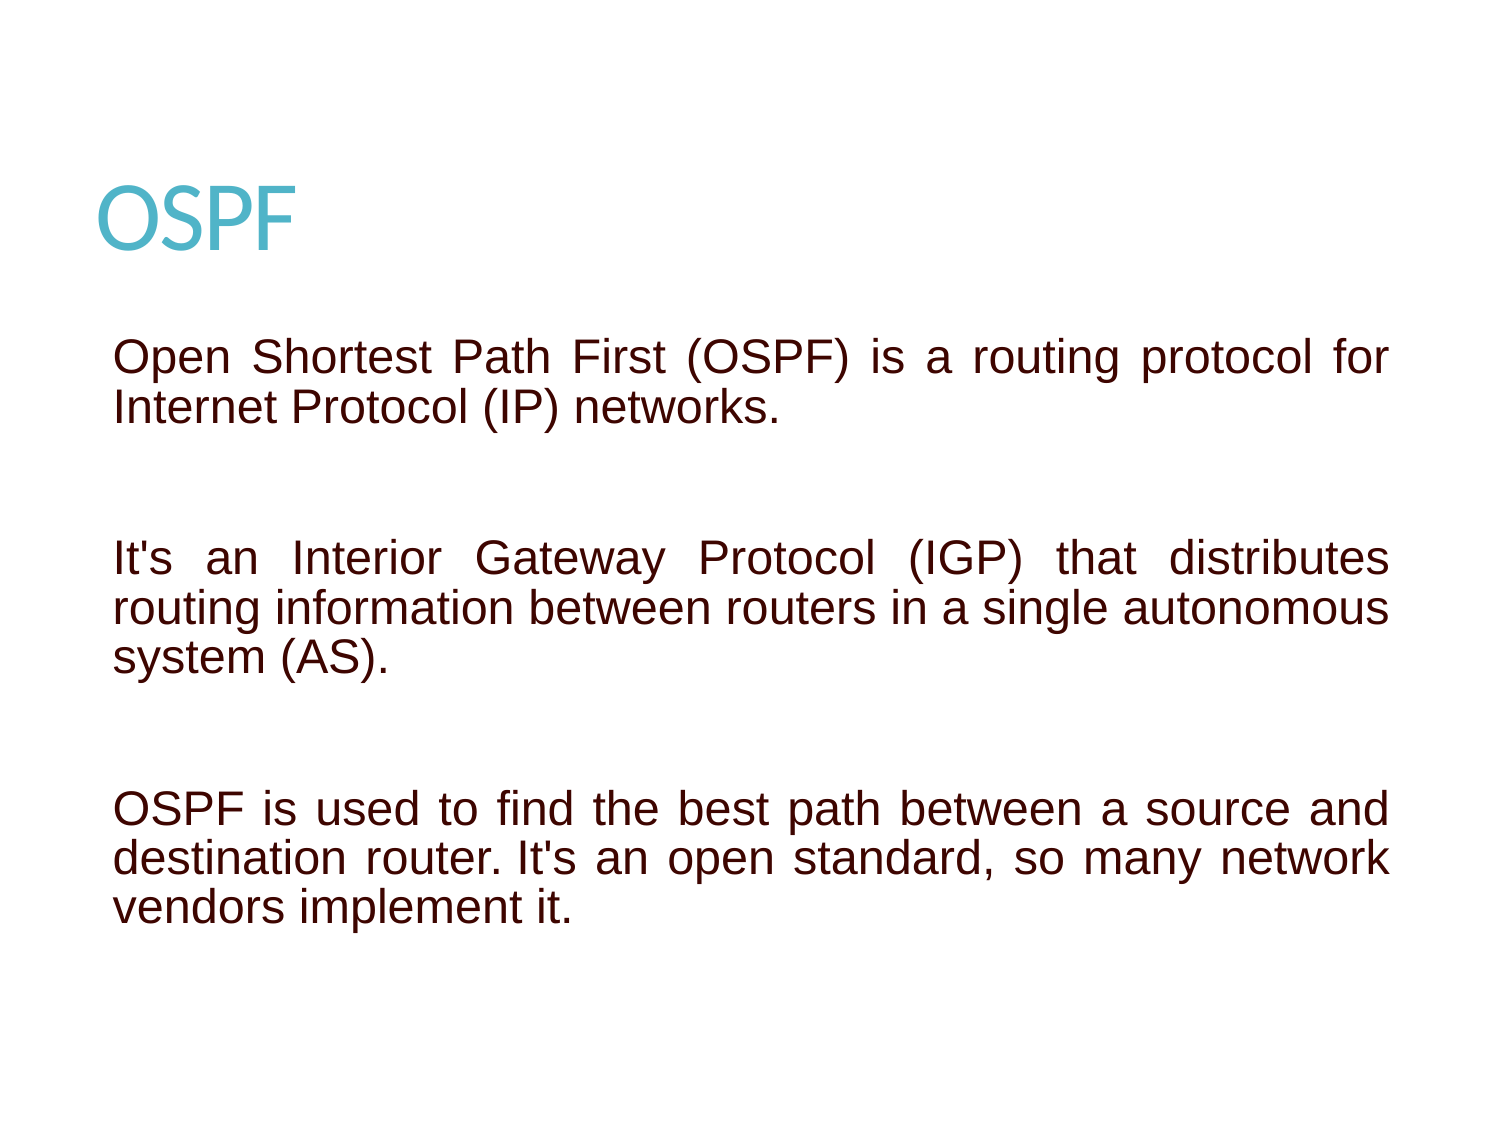

# OSPF
Open Shortest Path First (OSPF) is a routing protocol for Internet Protocol (IP) networks.

It's an Interior Gateway Protocol (IGP) that distributes routing information between routers in a single autonomous system (AS).

OSPF is used to find the best path between a source and destination router. It's an open standard, so many network vendors implement it.